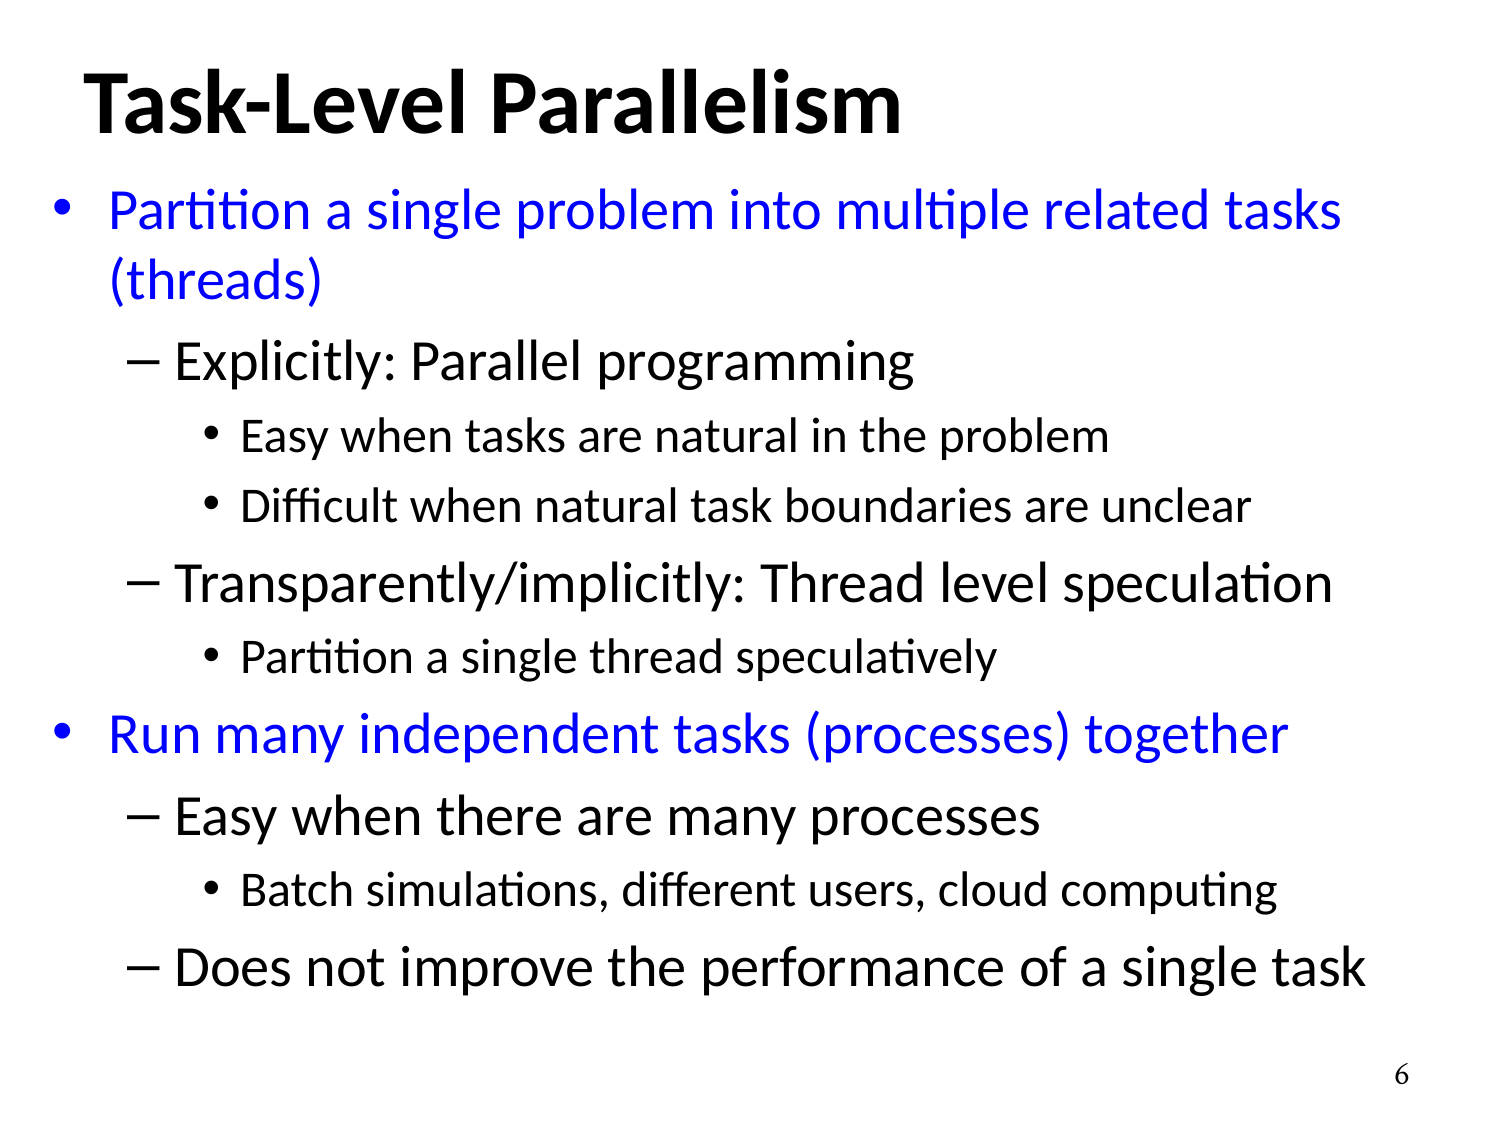

# Task-Level Parallelism
Partition a single problem into multiple related tasks (threads)
Explicitly: Parallel programming
Easy when tasks are natural in the problem
Difficult when natural task boundaries are unclear
Transparently/implicitly: Thread level speculation
Partition a single thread speculatively
Run many independent tasks (processes) together
Easy when there are many processes
Batch simulations, different users, cloud computing
Does not improve the performance of a single task

6